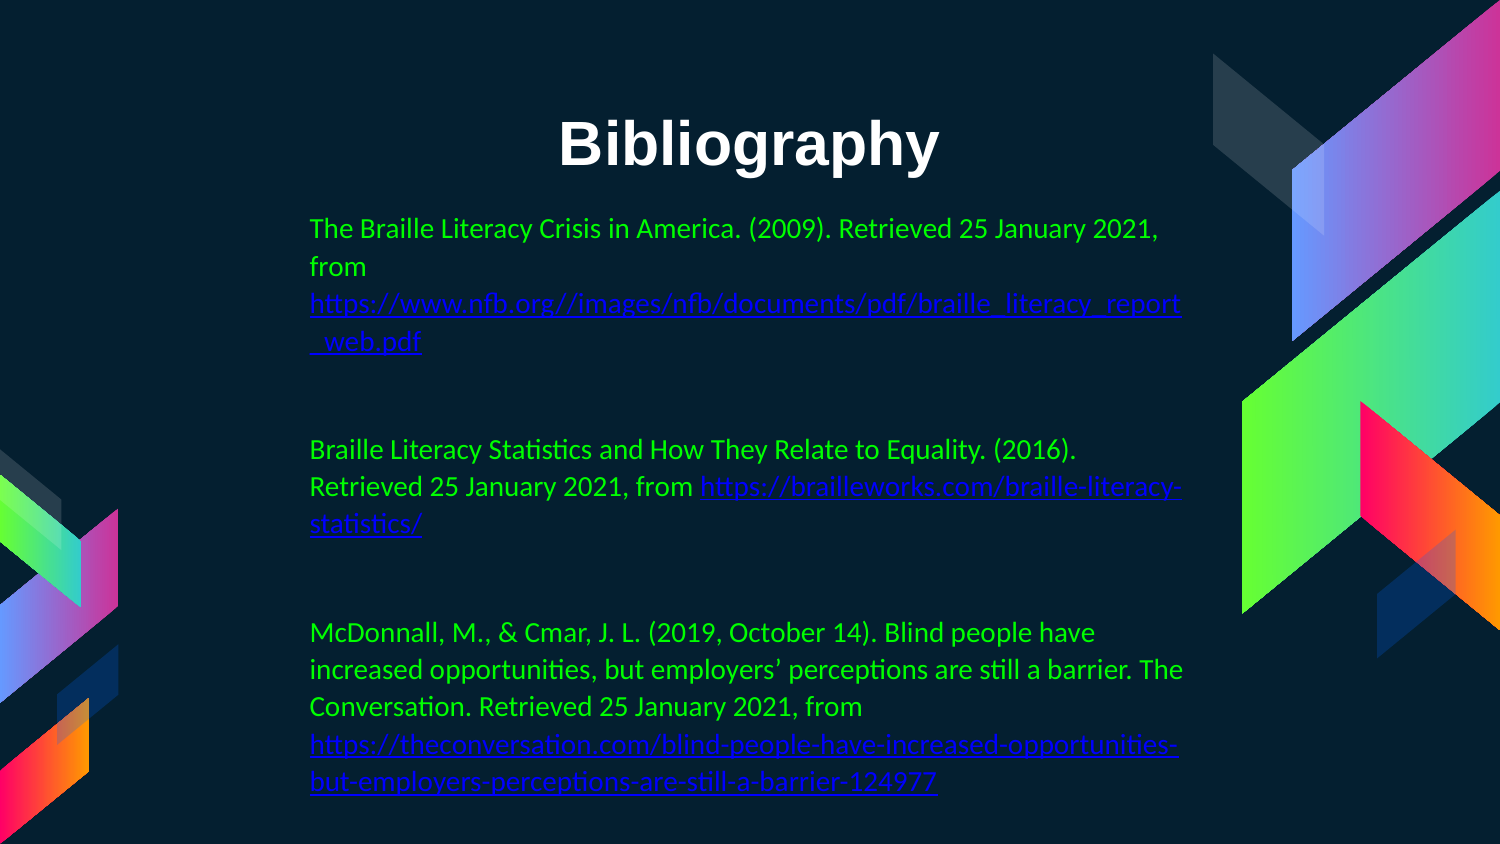

# Bibliography
The Braille Literacy Crisis in America. (2009). Retrieved 25 January 2021, from https://www.nfb.org//images/nfb/documents/pdf/braille_literacy_report_web.pdf

Braille Literacy Statistics and How They Relate to Equality. (2016). Retrieved 25 January 2021, from https://brailleworks.com/braille-literacy-statistics/

McDonnall, M., & Cmar, J. L. (2019, October 14). Blind people have increased opportunities, but employers’ perceptions are still a barrier. The Conversation. Retrieved 25 January 2021, from https://theconversation.com/blind-people-have-increased-opportunities-but-employers-perceptions-are-still-a-barrier-124977